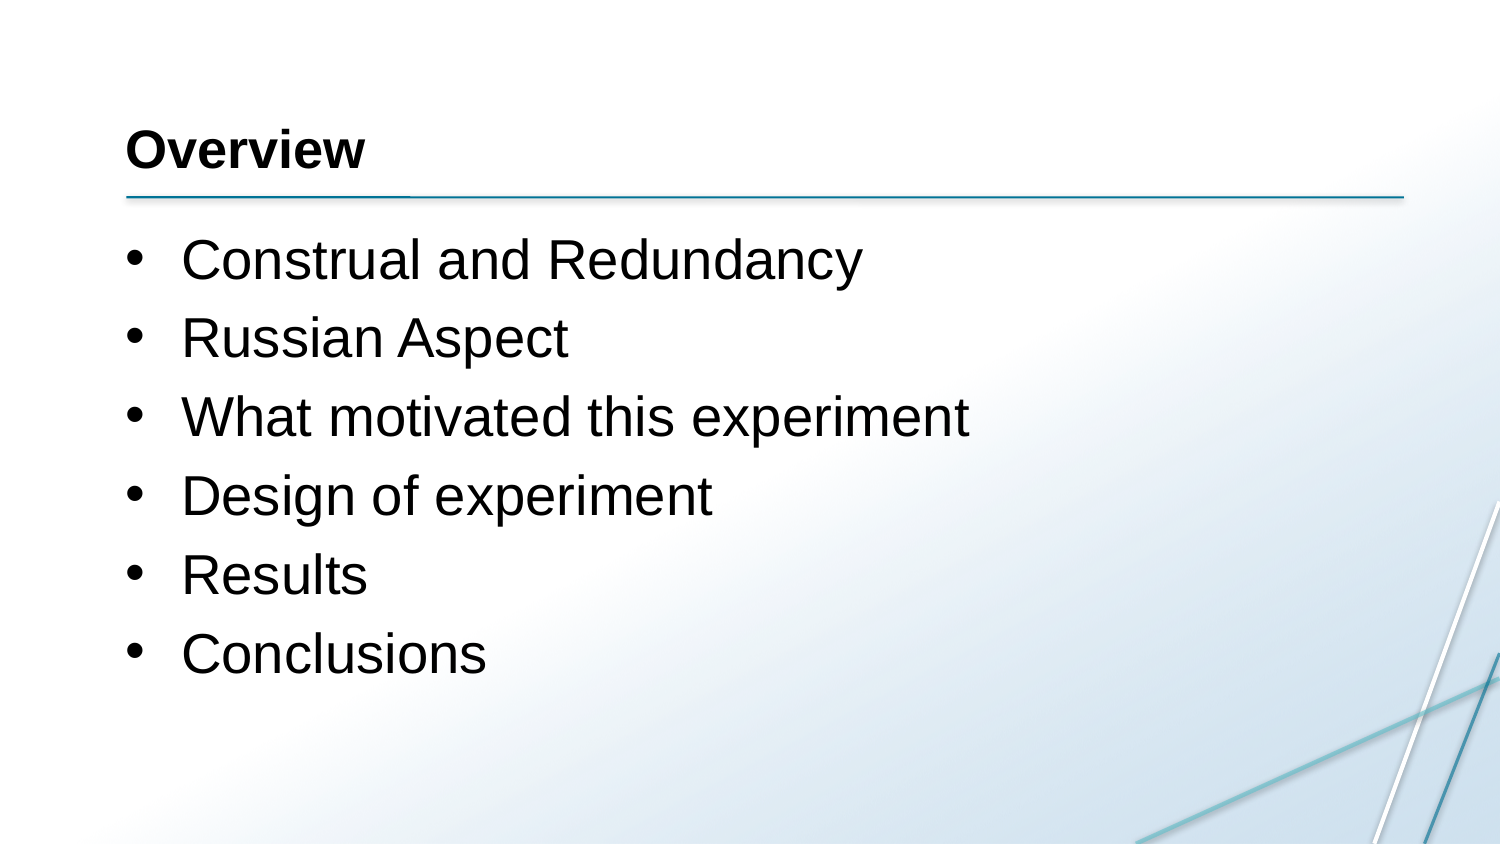

# Overview
Construal and Redundancy
Russian Aspect
What motivated this experiment
Design of experiment
Results
Conclusions